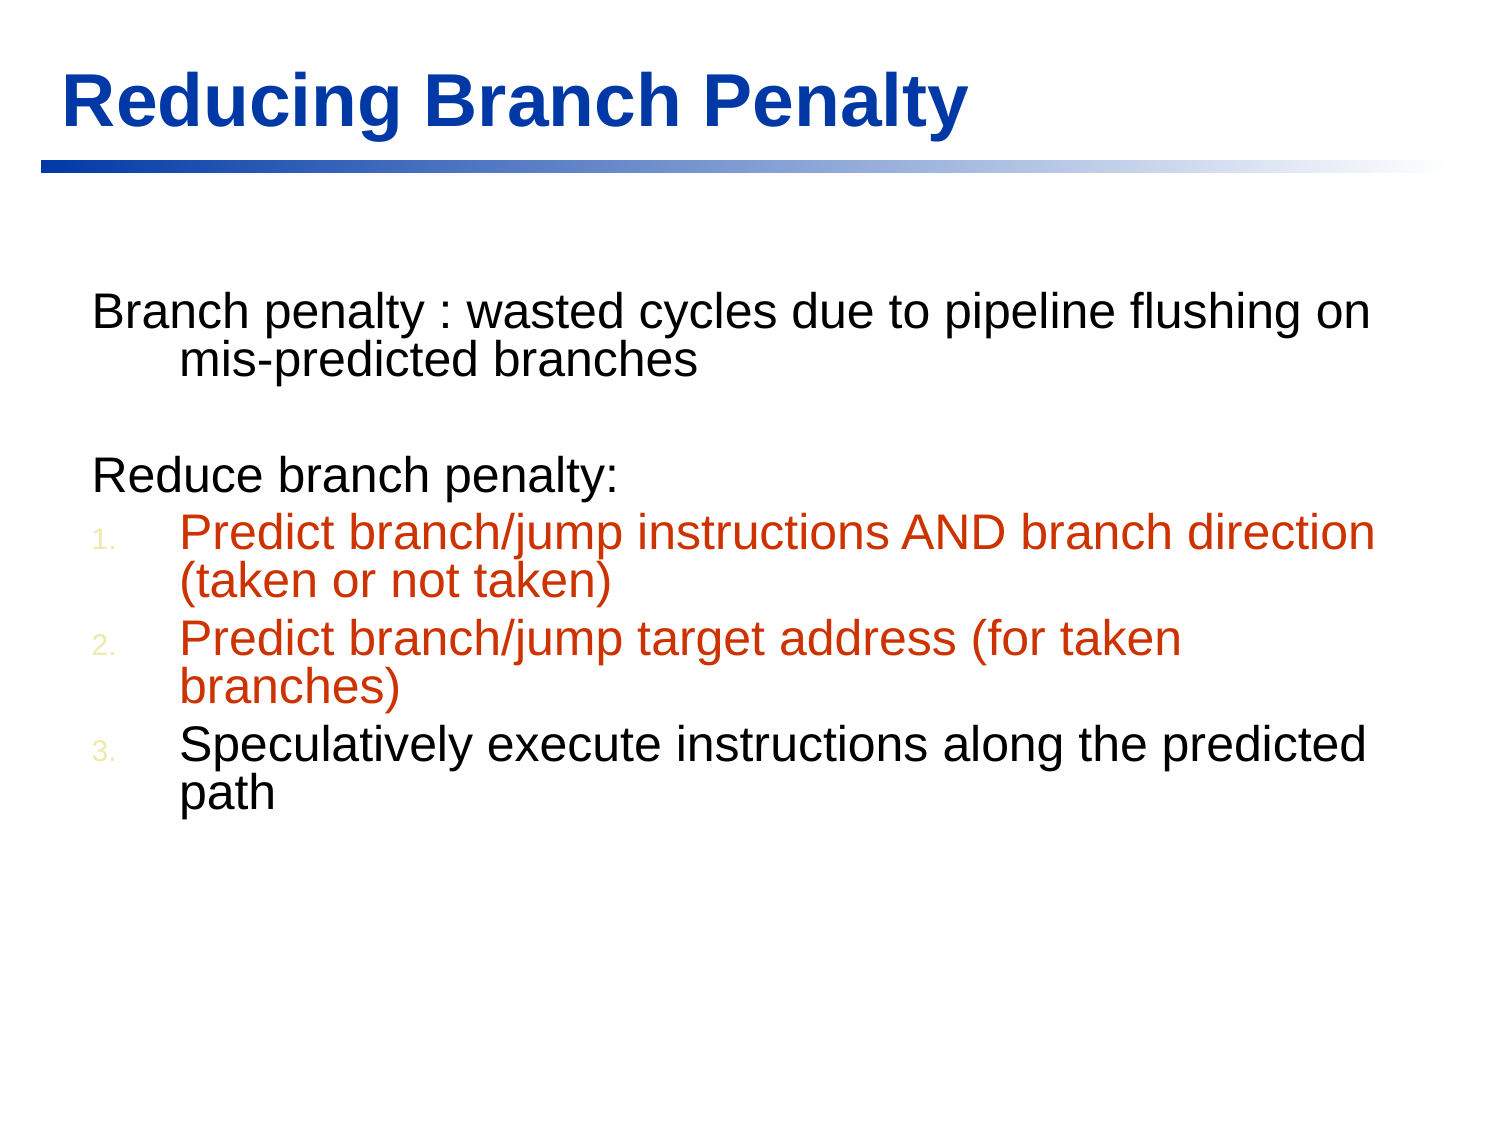

Reducing Branch Penalty

Branch penalty : wasted cycles due to pipeline flushing on mis-predicted branches

Reduce branch penalty:
Predict branch/jump instructions AND branch direction (taken or not taken)
Predict branch/jump target address (for taken branches)
Speculatively execute instructions along the predicted path